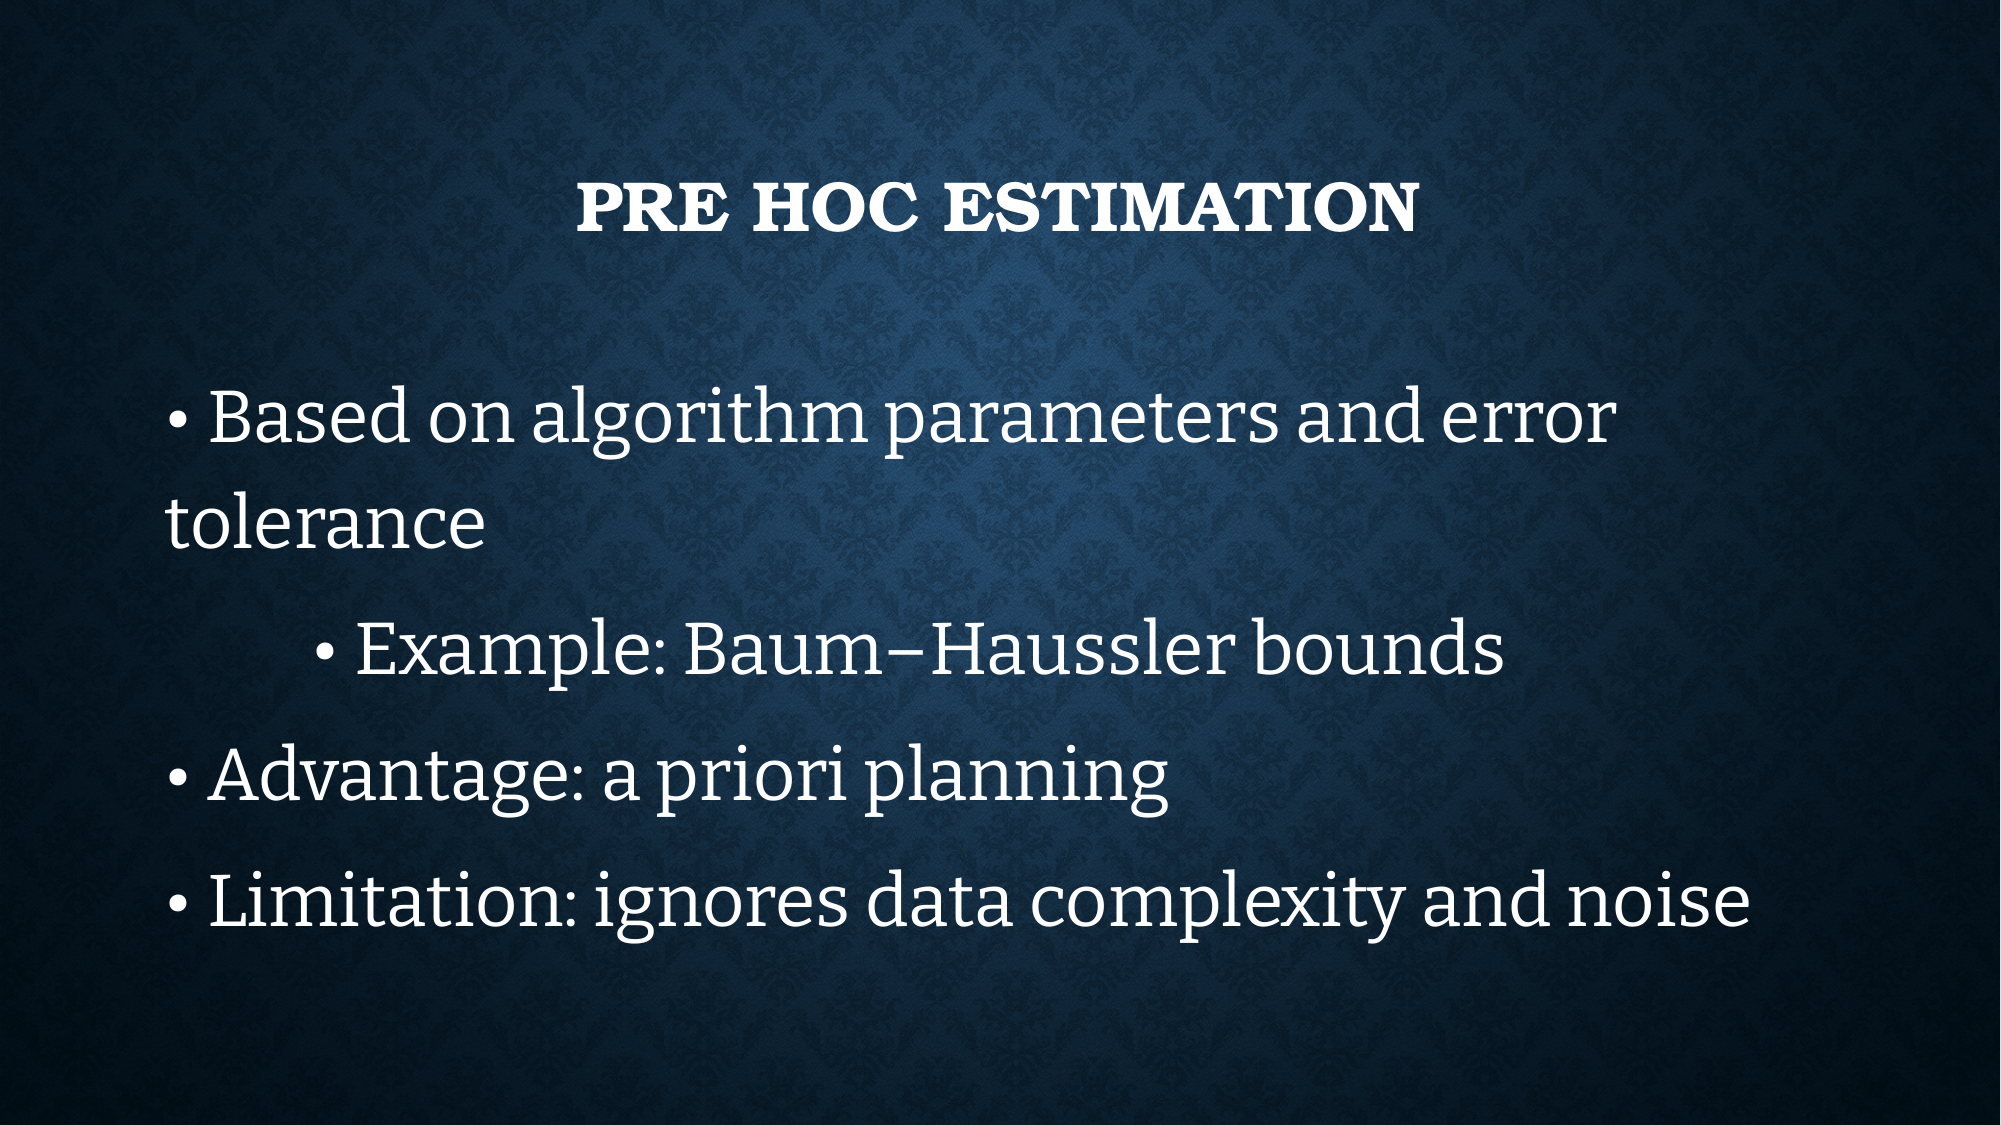

# Pre Hoc Estimation
• Based on algorithm parameters and error tolerance
	• Example: Baum–Haussler bounds
• Advantage: a priori planning
• Limitation: ignores data complexity and noise